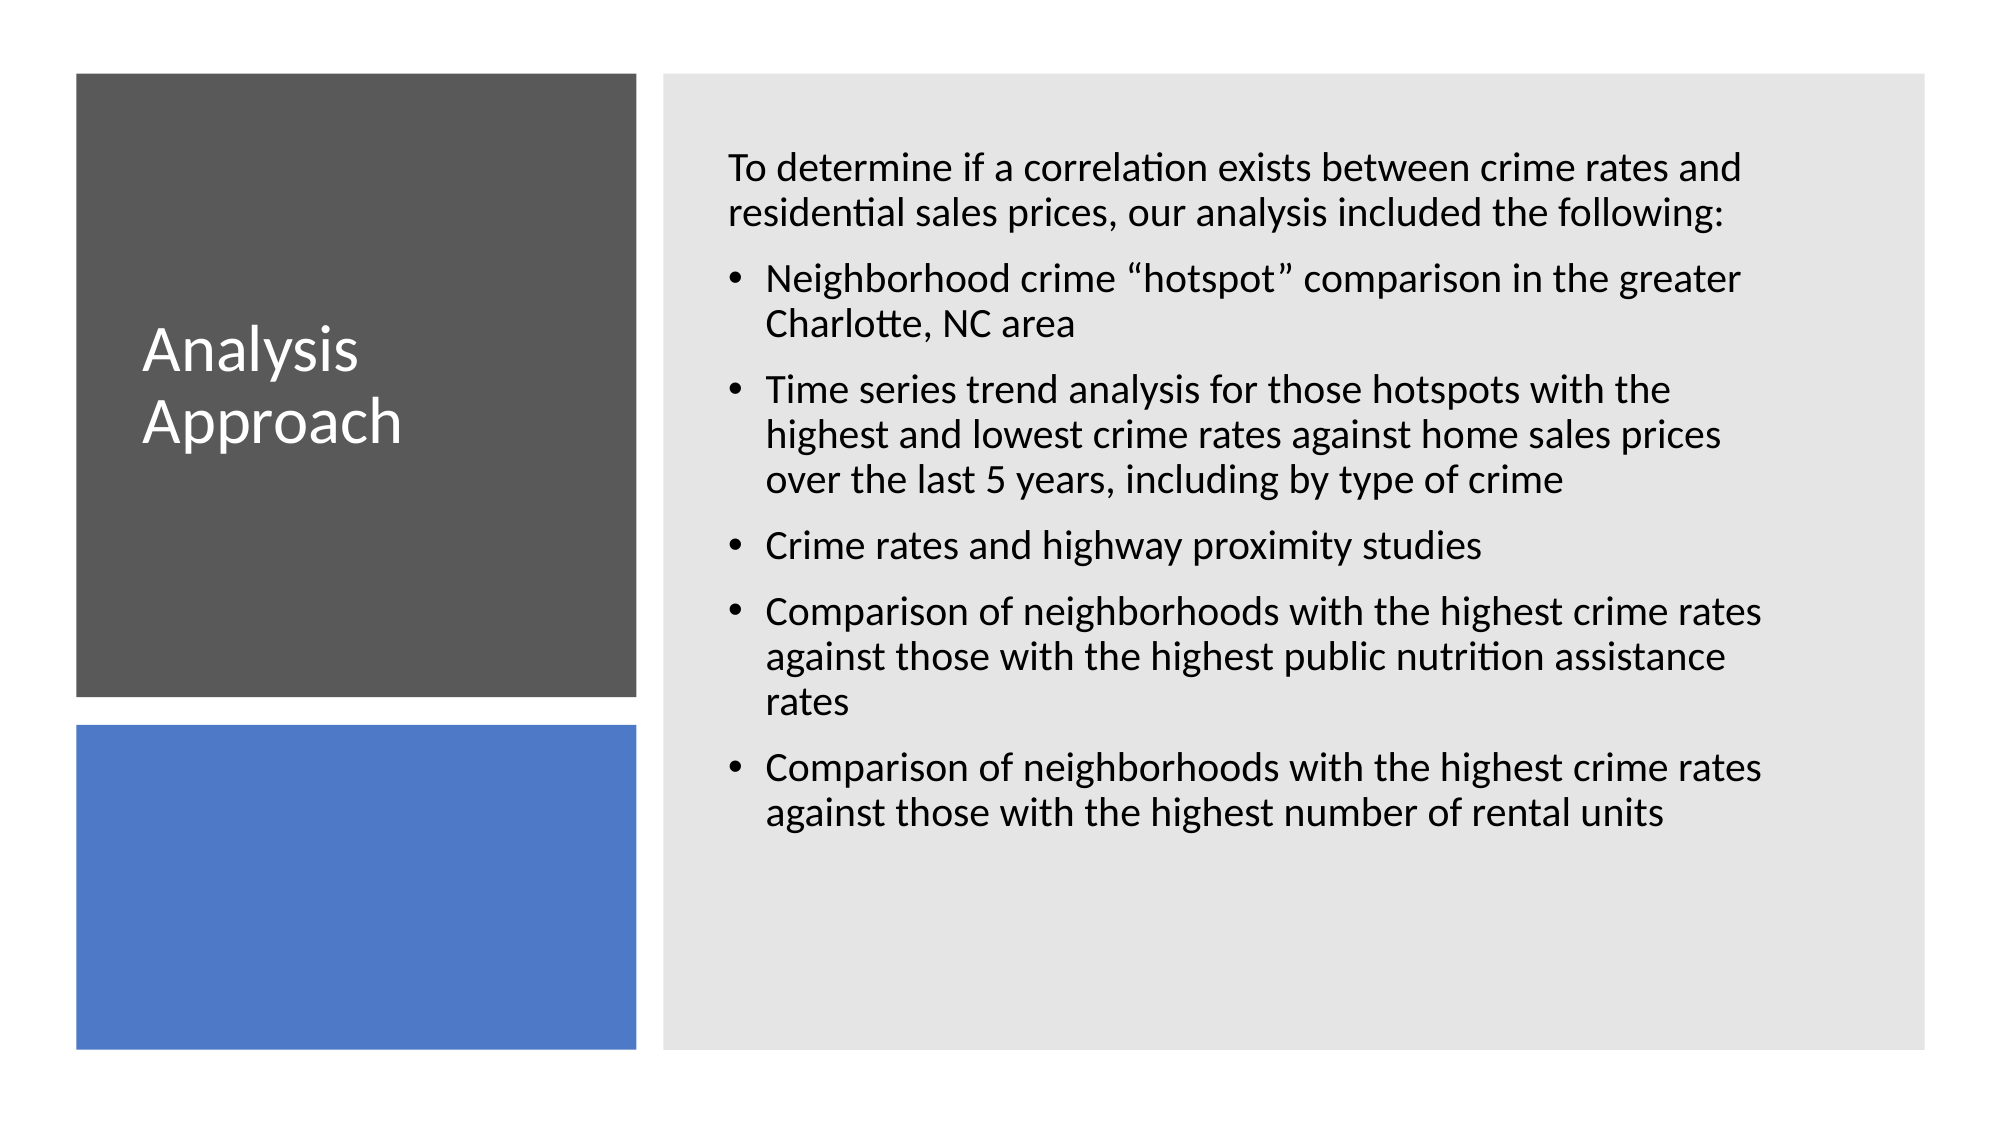

To determine if a correlation exists between crime rates and residential sales prices, our analysis included the following:
Neighborhood crime “hotspot” comparison in the greater Charlotte, NC area
Time series trend analysis for those hotspots with the highest and lowest crime rates against home sales prices over the last 5 years, including by type of crime
Crime rates and highway proximity studies
Comparison of neighborhoods with the highest crime rates against those with the highest public nutrition assistance rates
Comparison of neighborhoods with the highest crime rates against those with the highest number of rental units

# Analysis Approach